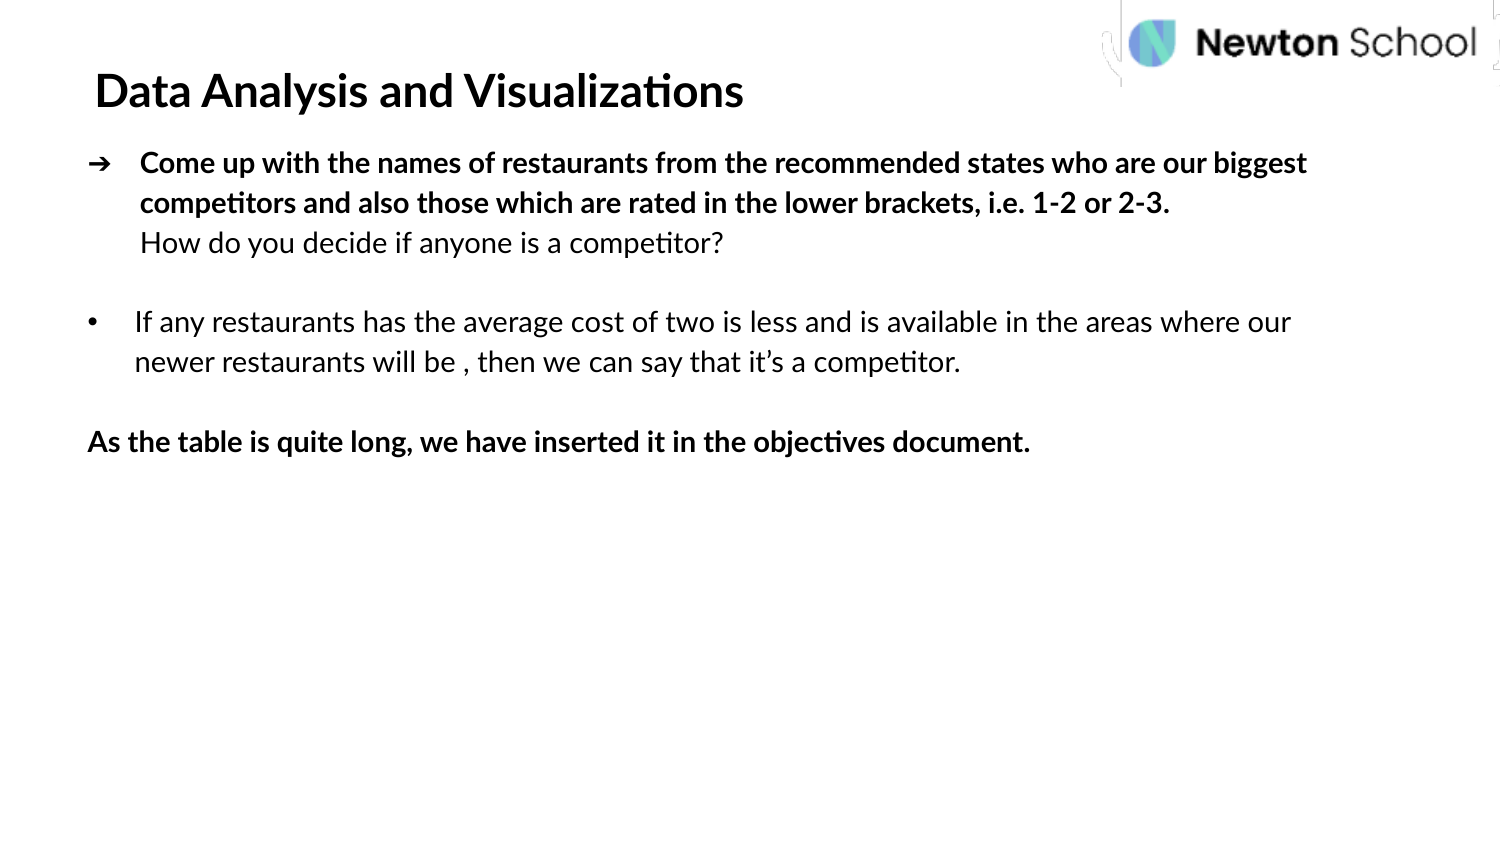

Data Analysis and Visualizations
Come up with the names of restaurants from the recommended states who are our biggest competitors and also those which are rated in the lower brackets, i.e. 1-2 or 2-3.
How do you decide if anyone is a competitor?

If any restaurants has the average cost of two is less and is available in the areas where our newer restaurants will be , then we can say that it’s a competitor.

As the table is quite long, we have inserted it in the objectives document.